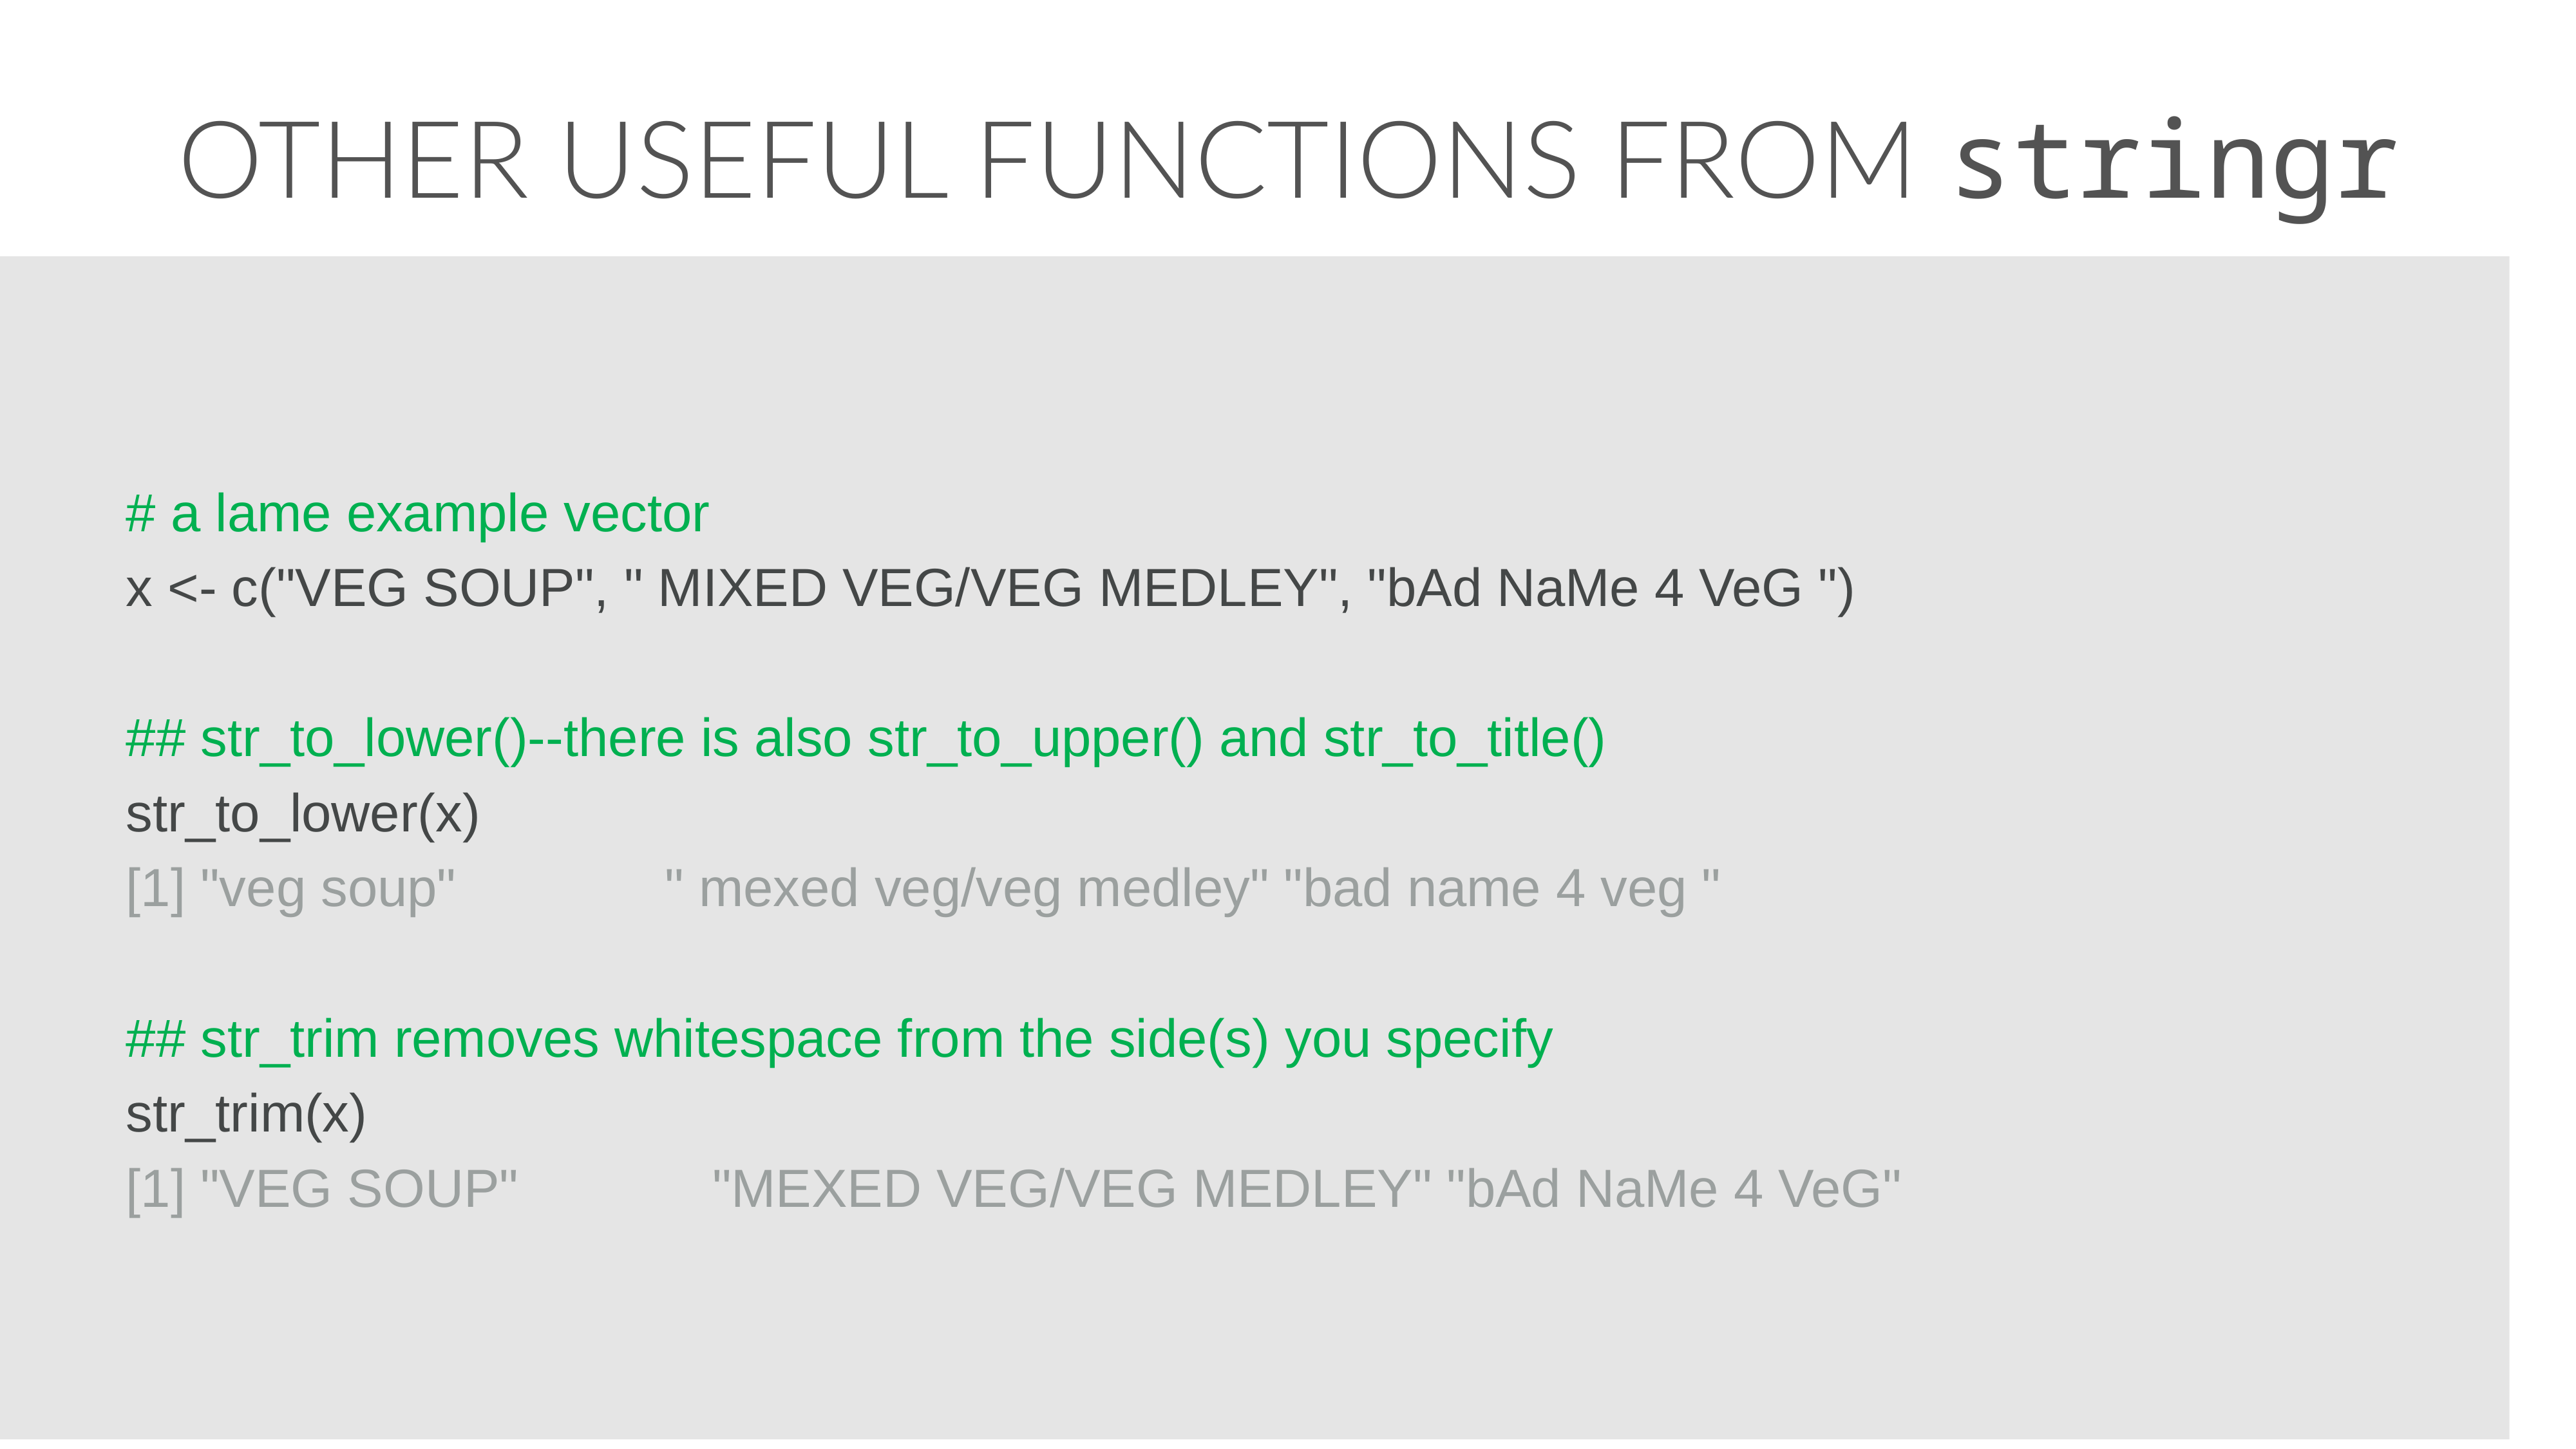

# OTHER USEFUL FUNCTIONS FROM stringr
# a lame example vector
x <- c("VEG SOUP", " MIXED VEG/VEG MEDLEY", "bAd NaMe 4 VeG ")

## str_to_lower()--there is also str_to_upper() and str_to_title()
str_to_lower(x)
[1] "veg soup"              " mexed veg/veg medley" "bad name 4 veg "

## str_trim removes whitespace from the side(s) you specify
str_trim(x)
[1] "VEG SOUP"             "MEXED VEG/VEG MEDLEY" "bAd NaMe 4 VeG"